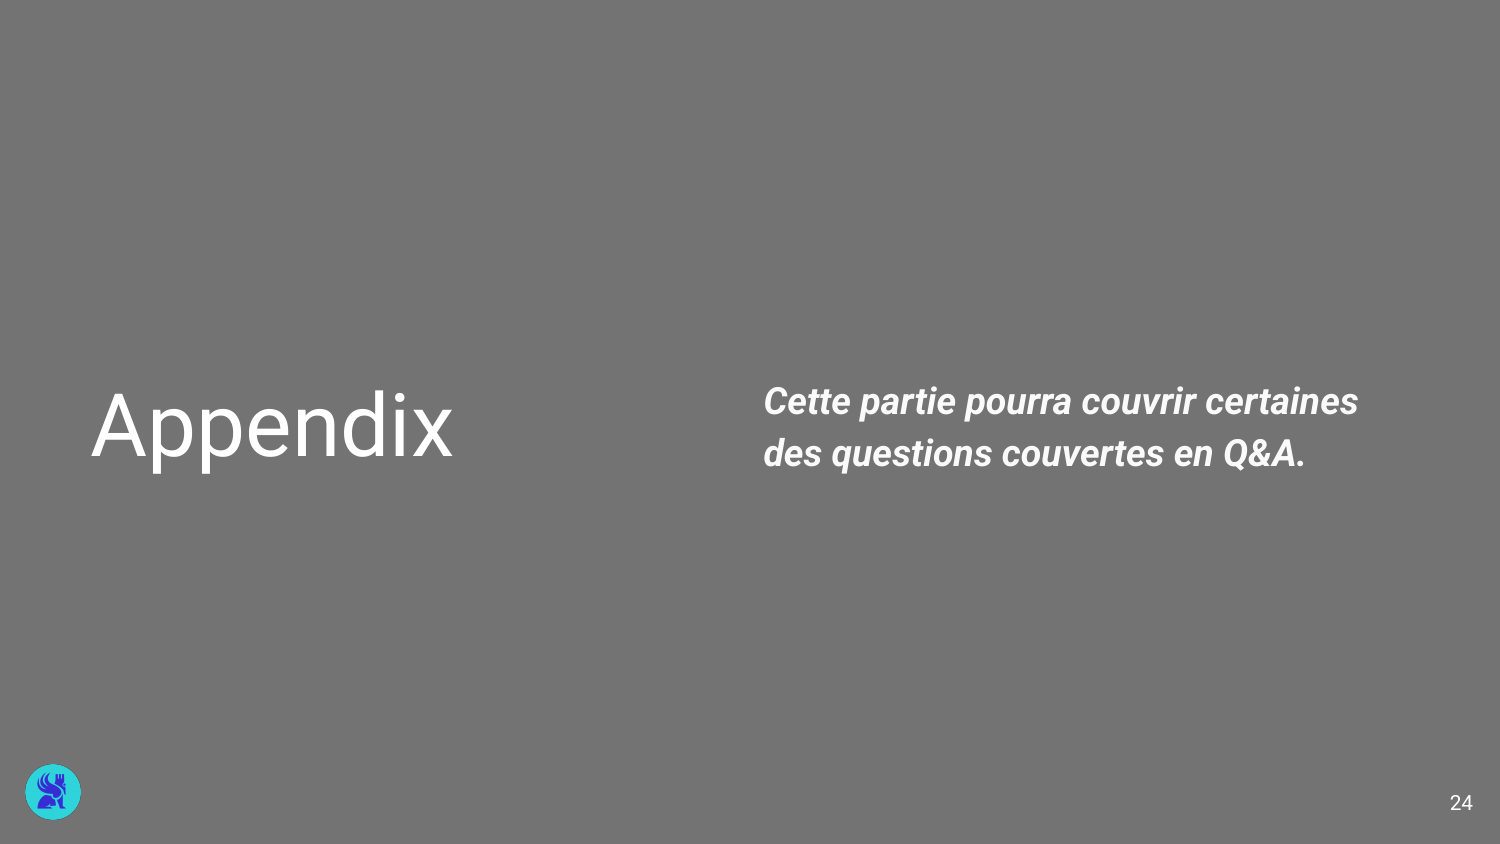

Cette partie pourra couvrir certaines des questions couvertes en Q&A.
# Appendix
24